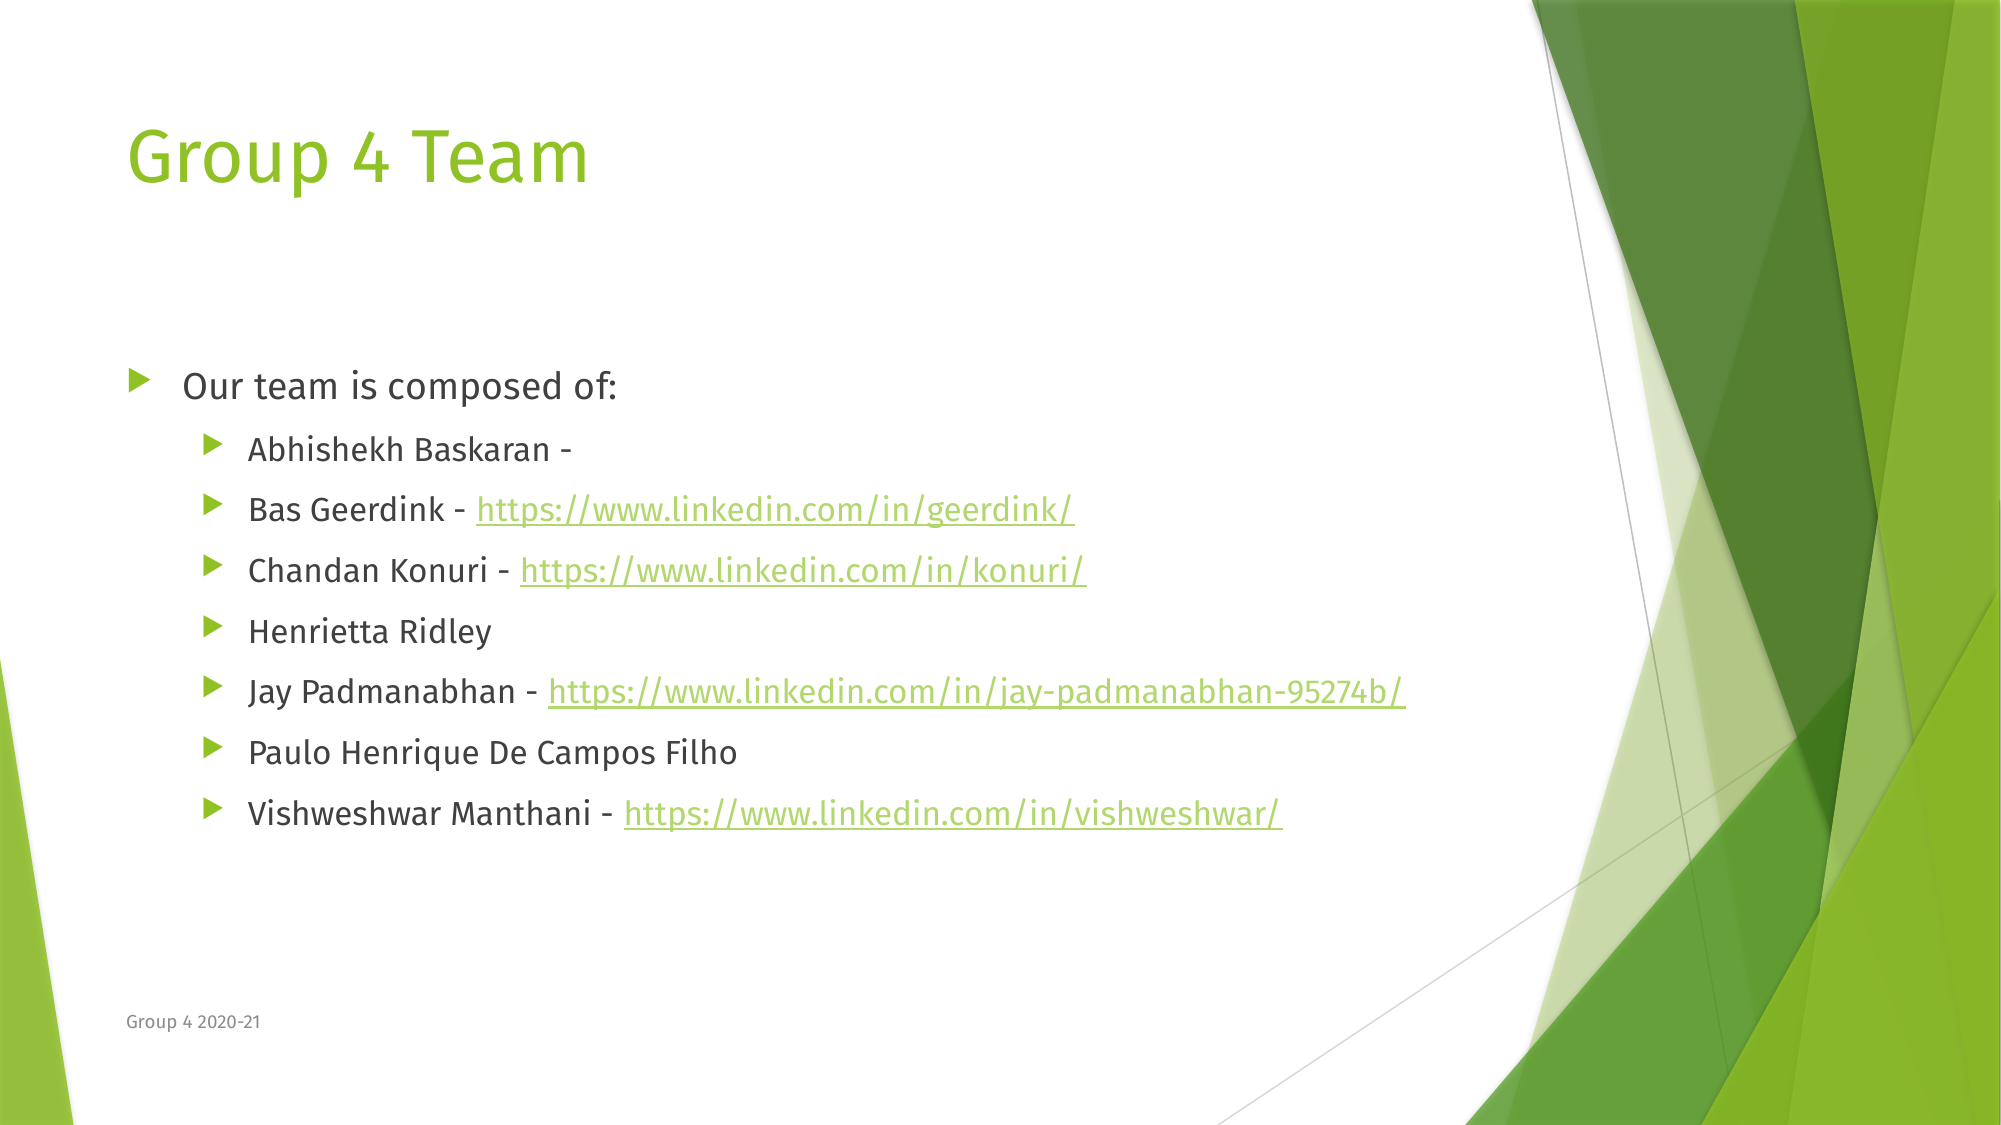

# Group 4 Team
Our team is composed of:
Abhishekh Baskaran -
Bas Geerdink - https://www.linkedin.com/in/geerdink/
Chandan Konuri - https://www.linkedin.com/in/konuri/
Henrietta Ridley
Jay Padmanabhan - https://www.linkedin.com/in/jay-padmanabhan-95274b/
Paulo Henrique De Campos Filho
Vishweshwar Manthani - https://www.linkedin.com/in/vishweshwar/

Group 4 2020-21